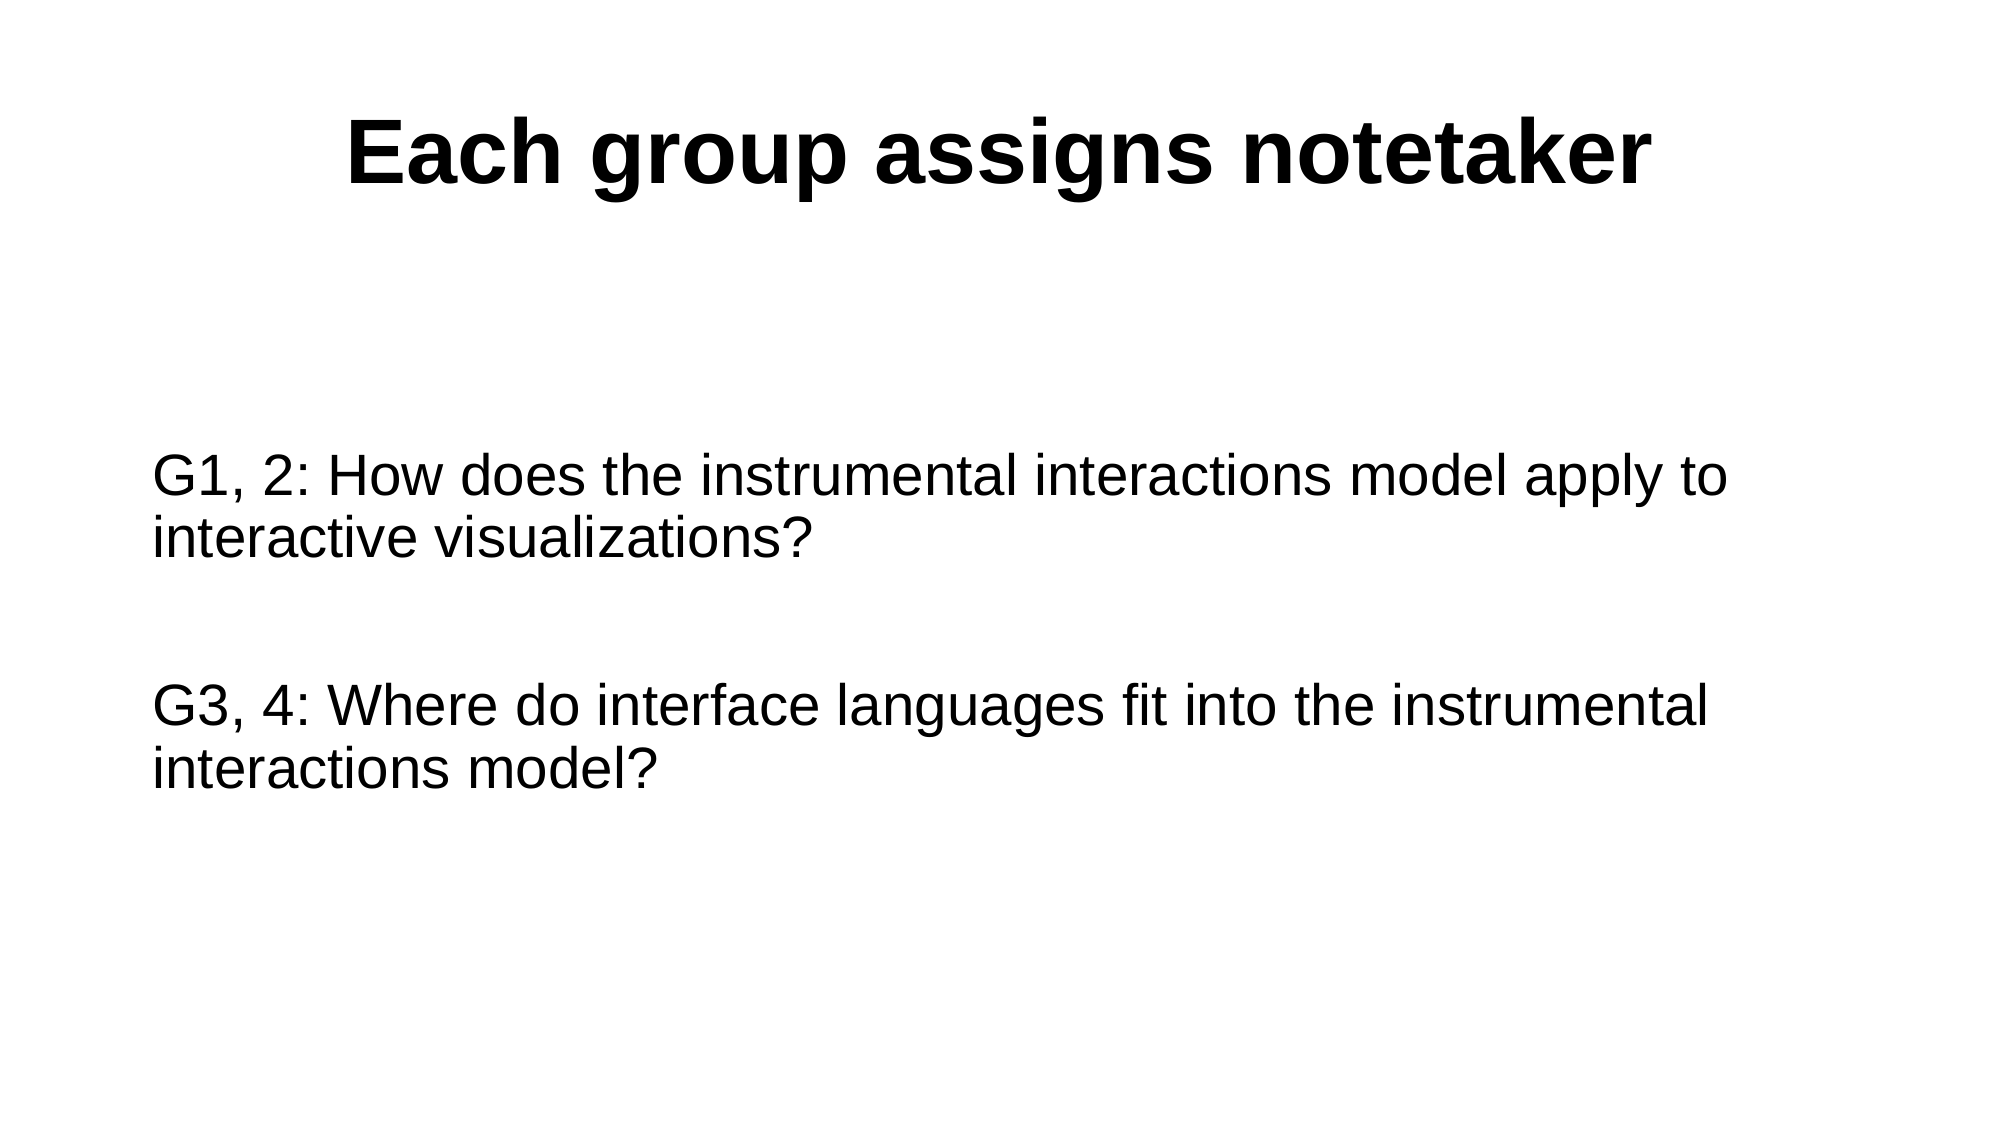

# Each group assigns notetaker

G1, 2: How does the instrumental interactions model apply to interactive visualizations?

G3, 4: Where do interface languages fit into the instrumental interactions model?